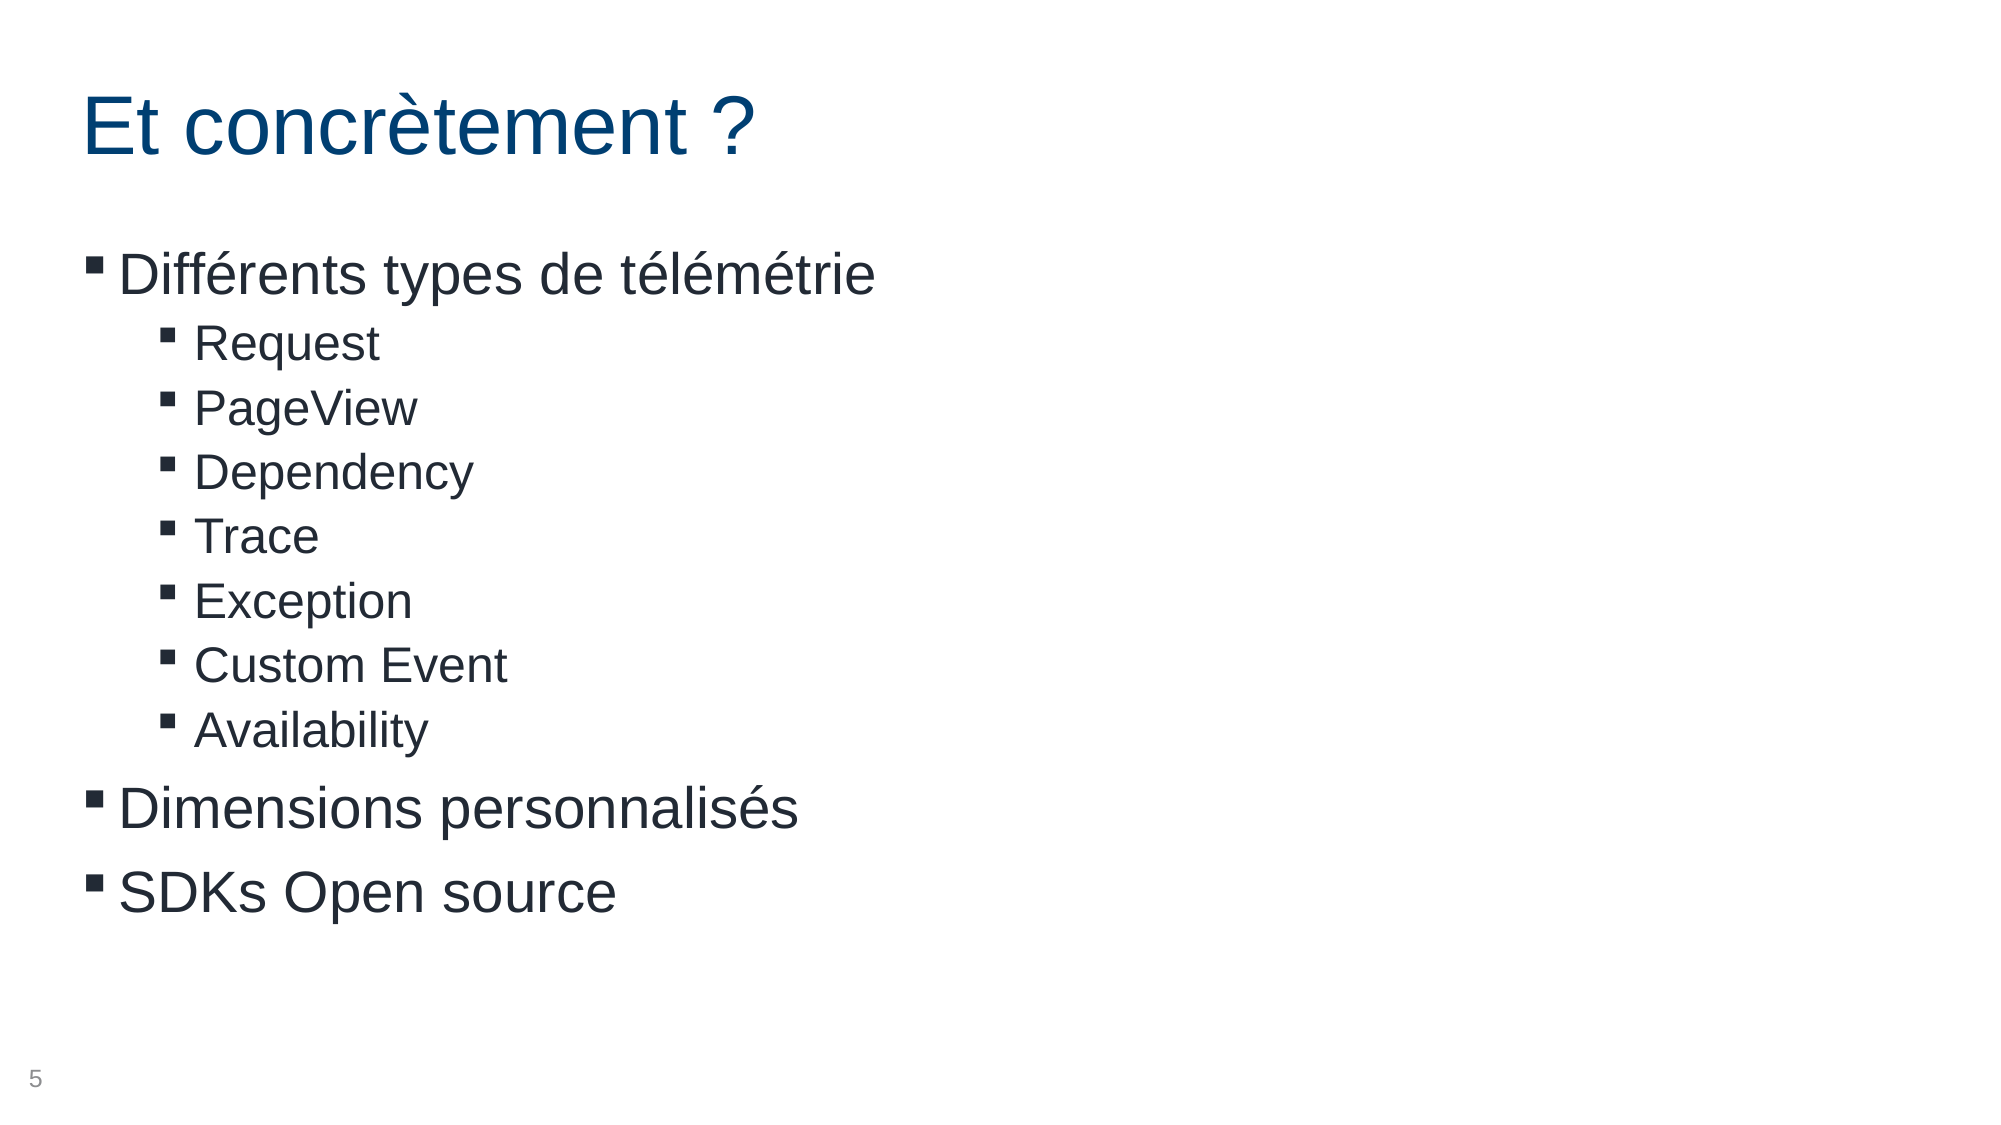

# Et concrètement ?

Différents types de télémétrie
Request
PageView
Dependency
Trace
Exception
Custom Event
Availability
Dimensions personnalisés
SDKs Open source

5